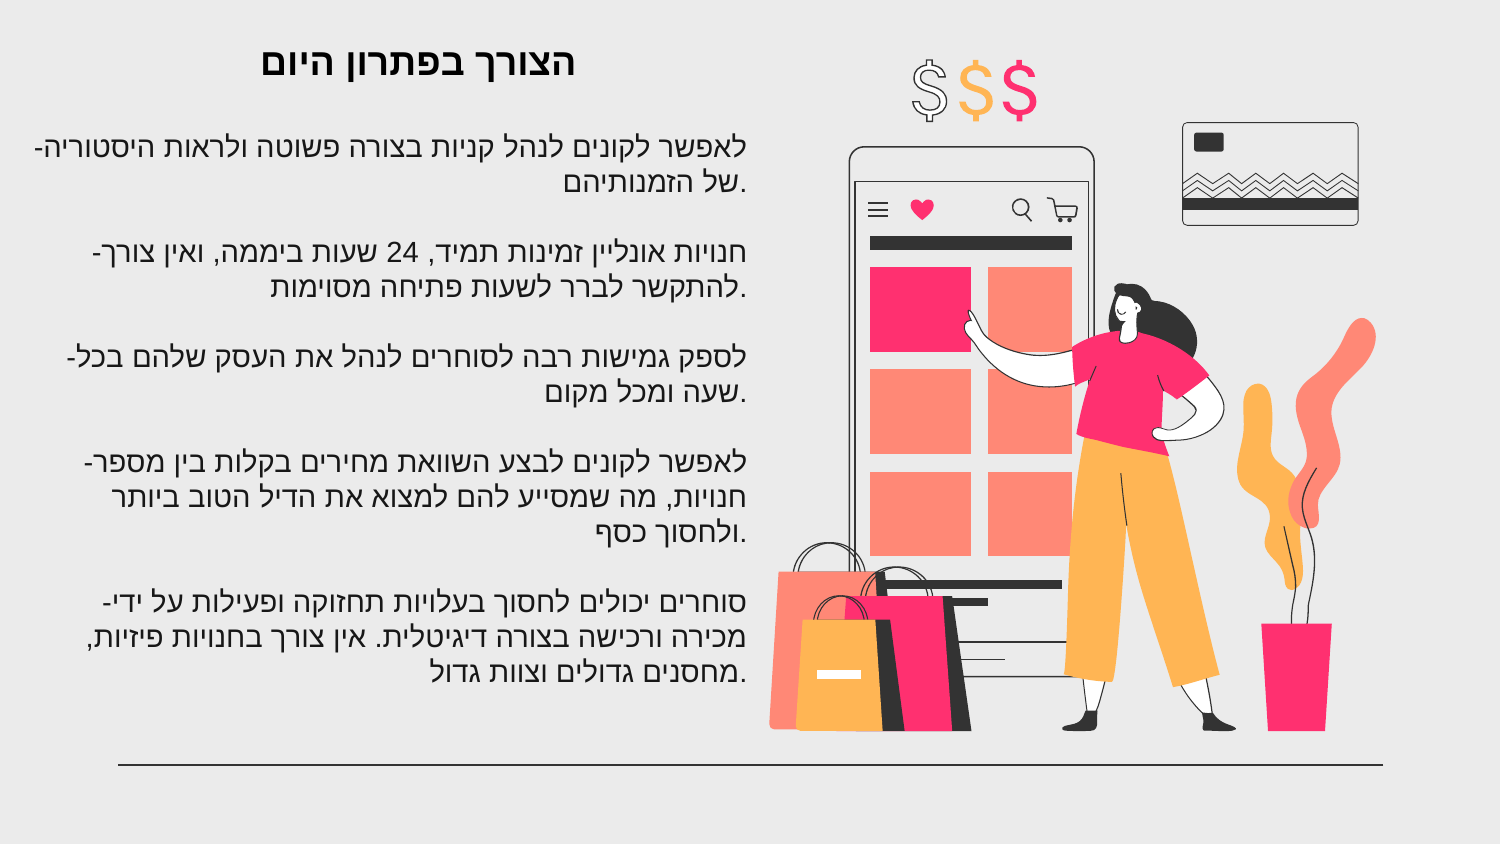

הצורך בפתרון היום

-לאפשר לקונים לנהל קניות בצורה פשוטה ולראות היסטוריה של הזמנותיהם.

-חנויות אונליין זמינות תמיד, 24 שעות ביממה, ואין צורך להתקשר לברר לשעות פתיחה מסוימות.

-לספק גמישות רבה לסוחרים לנהל את העסק שלהם בכל שעה ומכל מקום.

-לאפשר לקונים לבצע השוואת מחירים בקלות בין מספר חנויות, מה שמסייע להם למצוא את הדיל הטוב ביותר ולחסוך כסף.

-סוחרים יכולים לחסוך בעלויות תחזוקה ופעילות על ידי מכירה ורכישה בצורה דיגיטלית. אין צורך בחנויות פיזיות, מחסנים גדולים וצוות גדול.